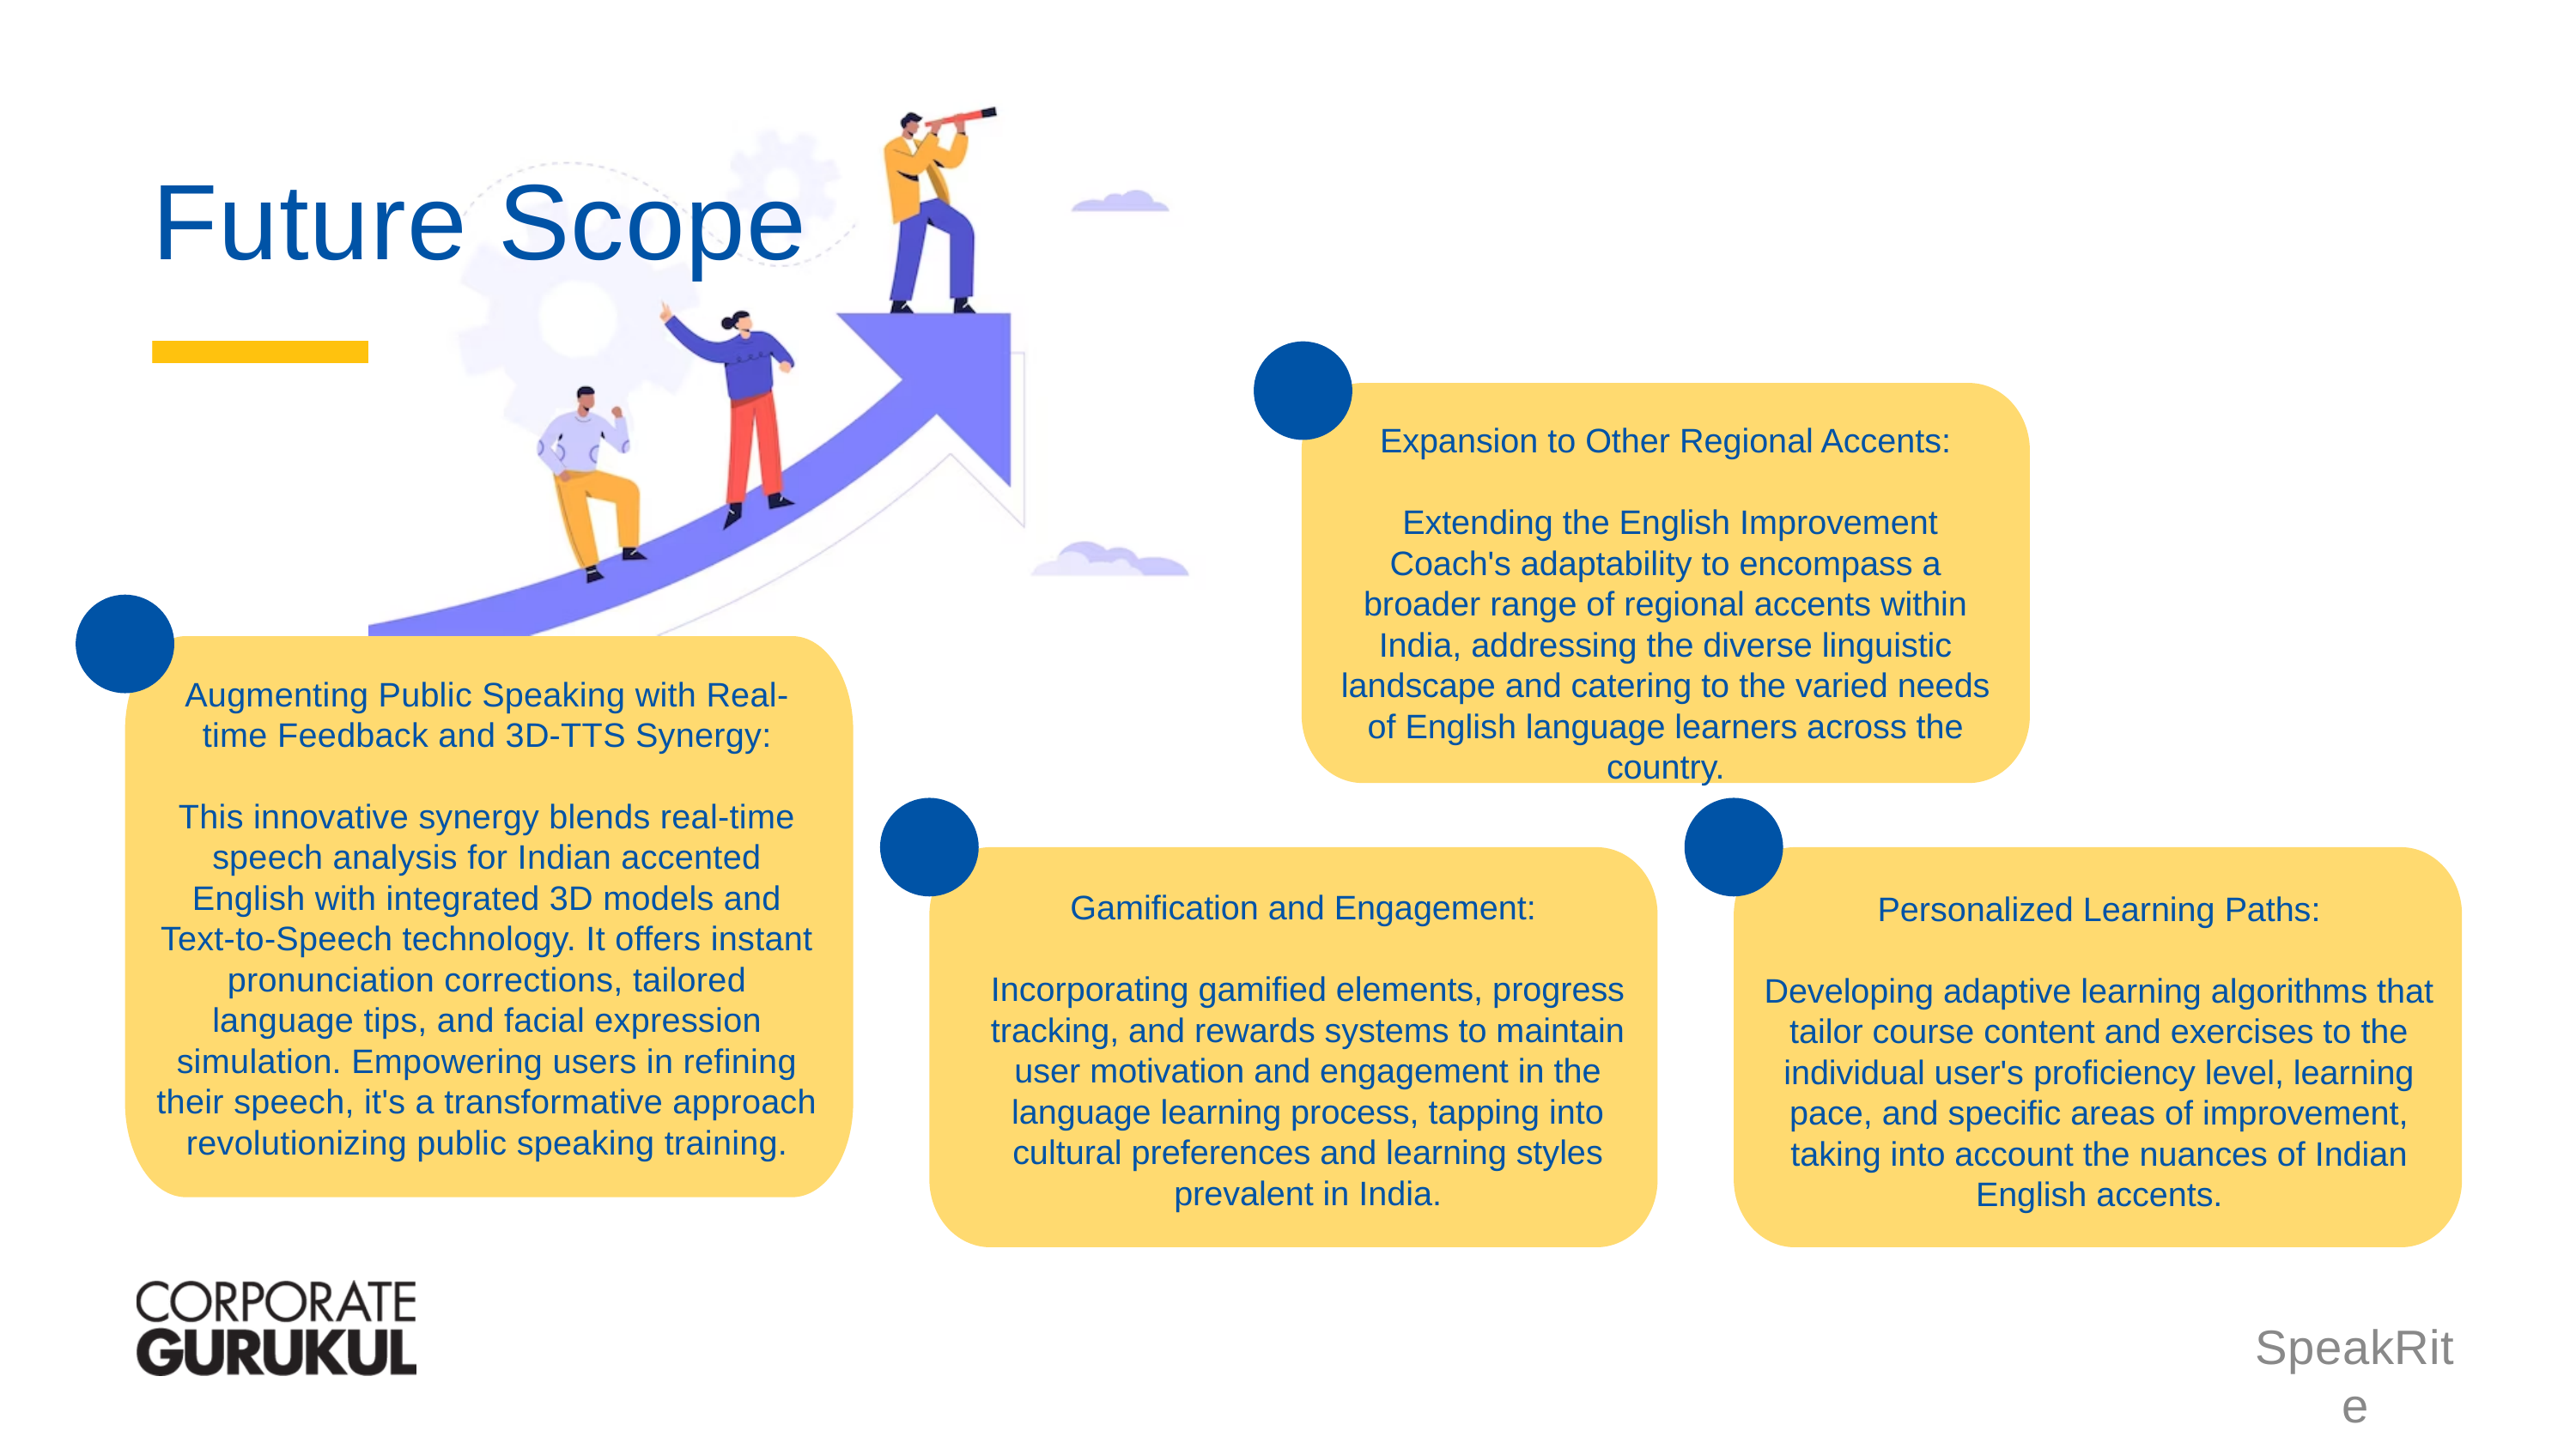

Future Scope

Expansion to Other Regional Accents:

 Extending the English Improvement Coach's adaptability to encompass a broader range of regional accents within India, addressing the diverse linguistic landscape and catering to the varied needs of English language learners across the country.

Augmenting Public Speaking with Real-time Feedback and 3D-TTS Synergy:

This innovative synergy blends real-time speech analysis for Indian accented English with integrated 3D models and Text-to-Speech technology. It offers instant pronunciation corrections, tailored language tips, and facial expression simulation. Empowering users in refining their speech, it's a transformative approach revolutionizing public speaking training.

Gamification and Engagement:

Incorporating gamified elements, progress tracking, and rewards systems to maintain user motivation and engagement in the language learning process, tapping into cultural preferences and learning styles prevalent in India.

Personalized Learning Paths:

Developing adaptive learning algorithms that tailor course content and exercises to the individual user's proficiency level, learning pace, and specific areas of improvement, taking into account the nuances of Indian English accents.

SpeakRite